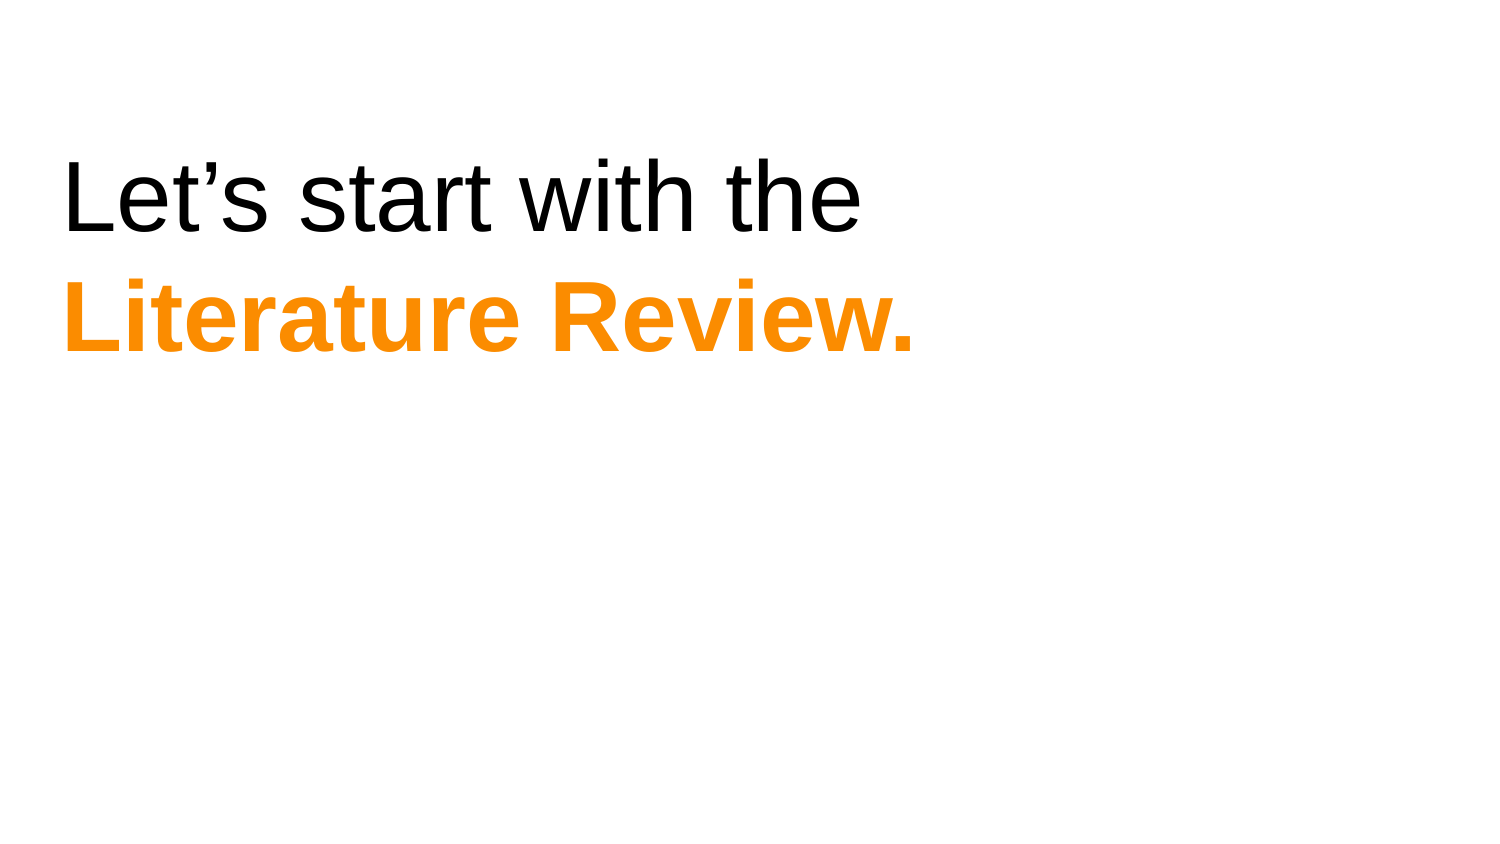

# Let’s start with the Literature Review.